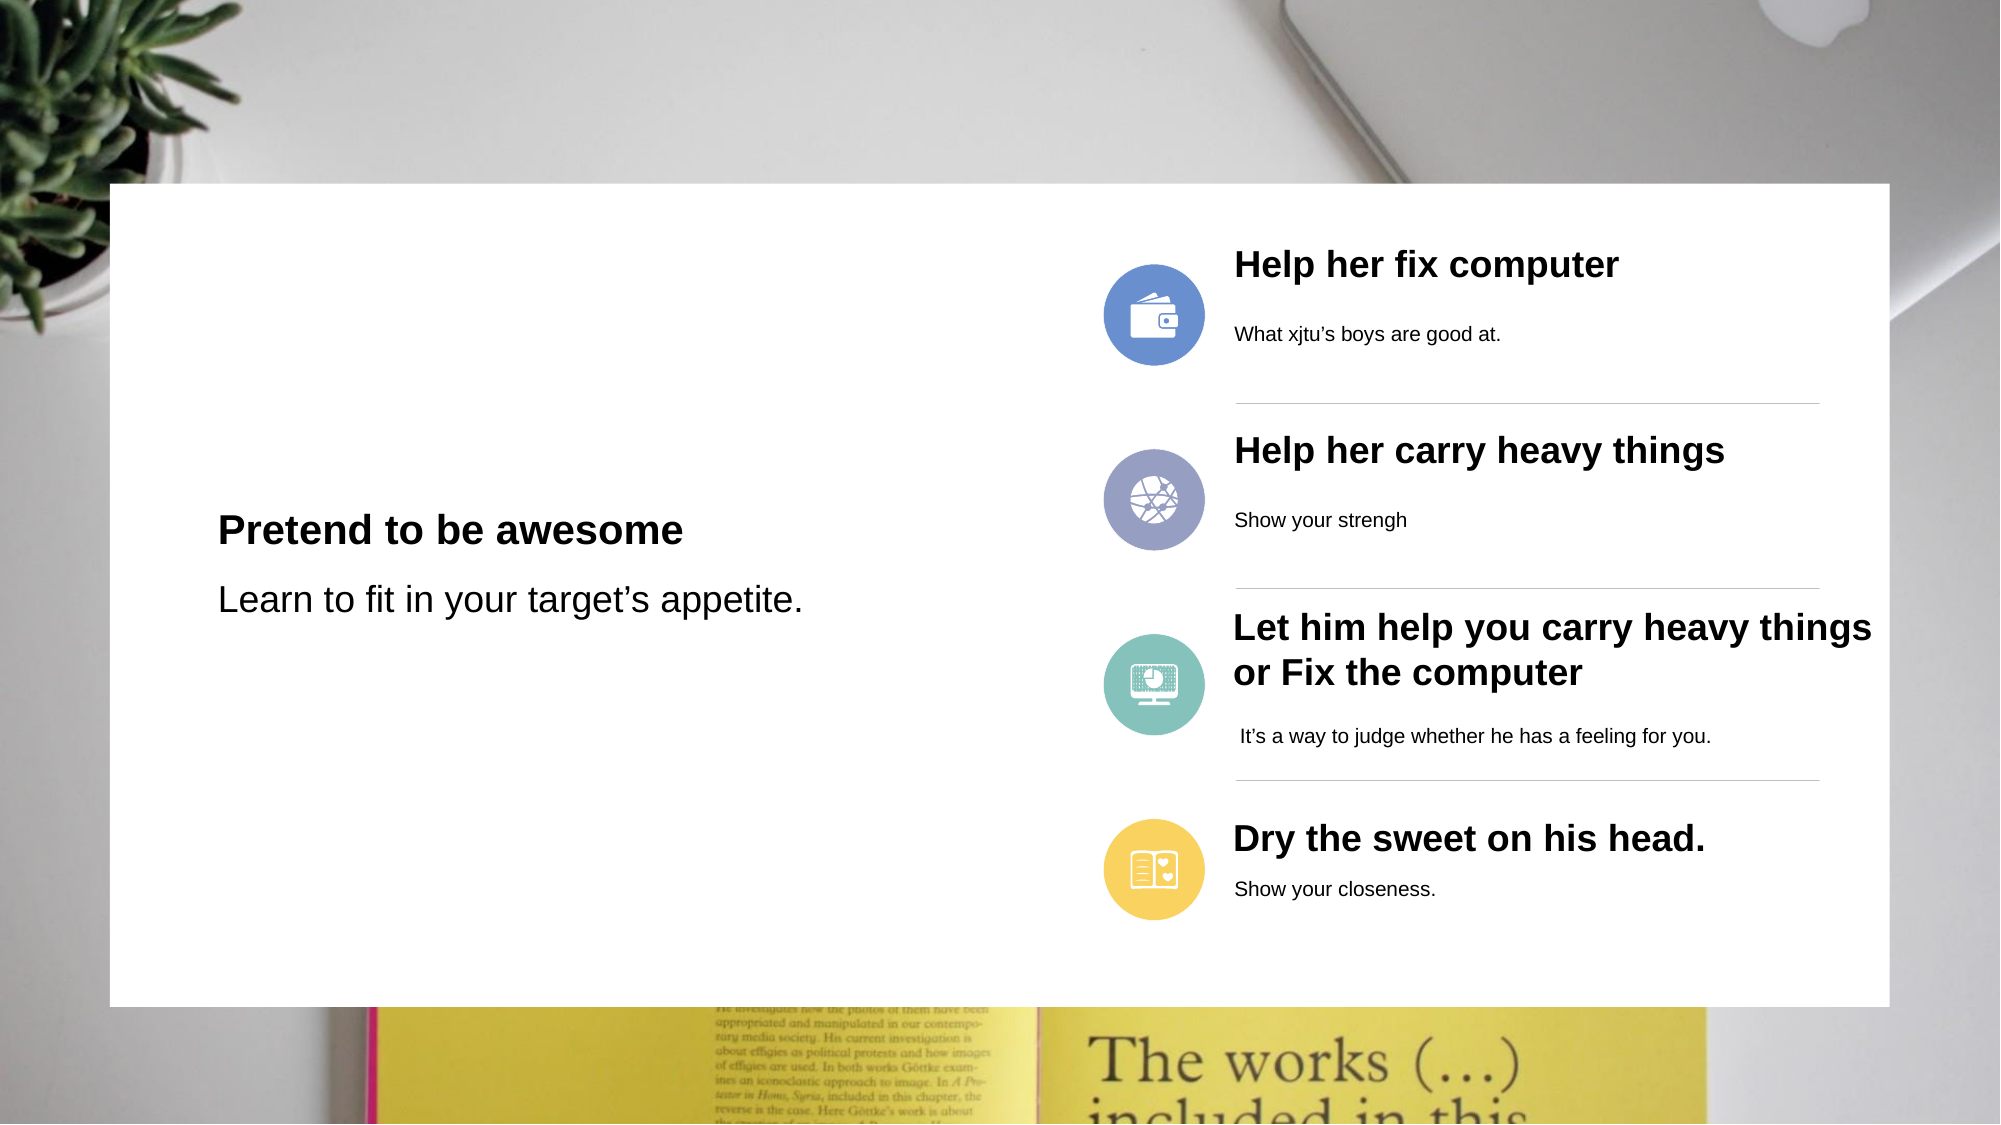

Help her fix computer

What xjtu’s boys are good at.
Help her carry heavy things

Pretend to be awesome
Learn to fit in your target’s appetite.

Show your strengh
Let him help you carry heavy things
or Fix the computer

 It’s a way to judge whether he has a feeling for you.
Dry the sweet on his head.

Show your closeness.
#
www.islide.cc
9